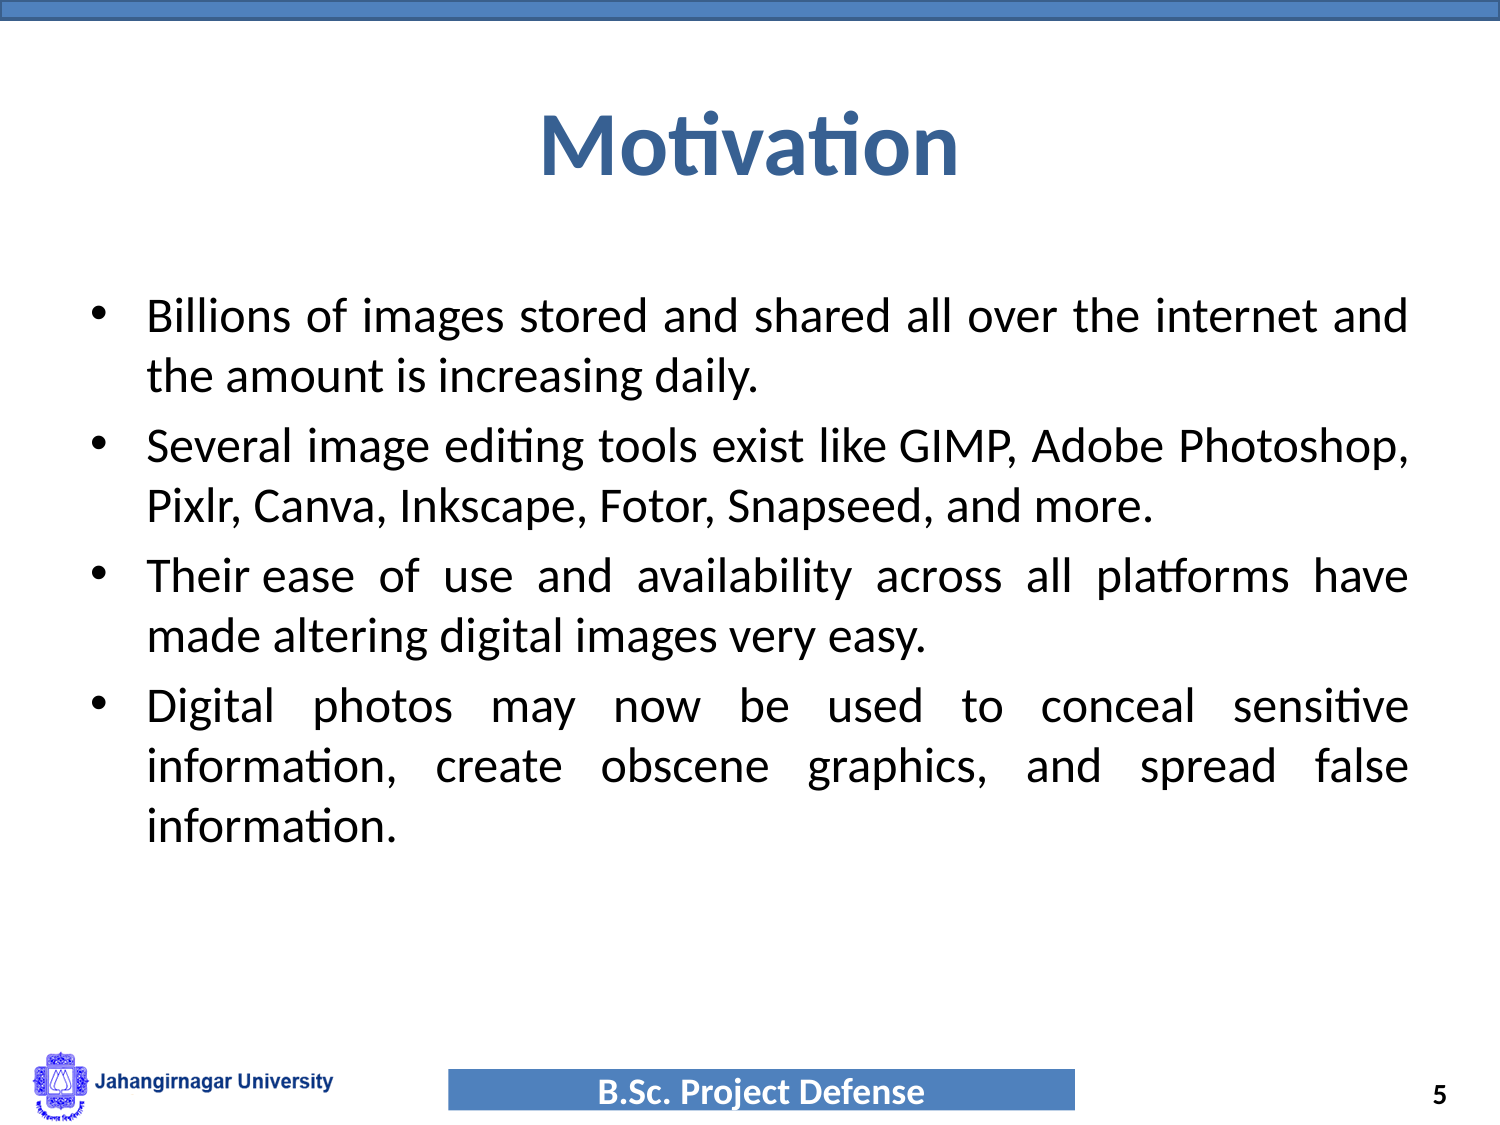

# Motivation
Billions of images stored and shared all over the internet and the amount is increasing daily.
Several image editing tools exist like GIMP, Adobe Photoshop, Pixlr, Canva, Inkscape, Fotor, Snapseed, and more.
Their ease of use and availability across all platforms have made altering digital images very easy.
Digital photos may now be used to conceal sensitive information, create obscene graphics, and spread false information.
5